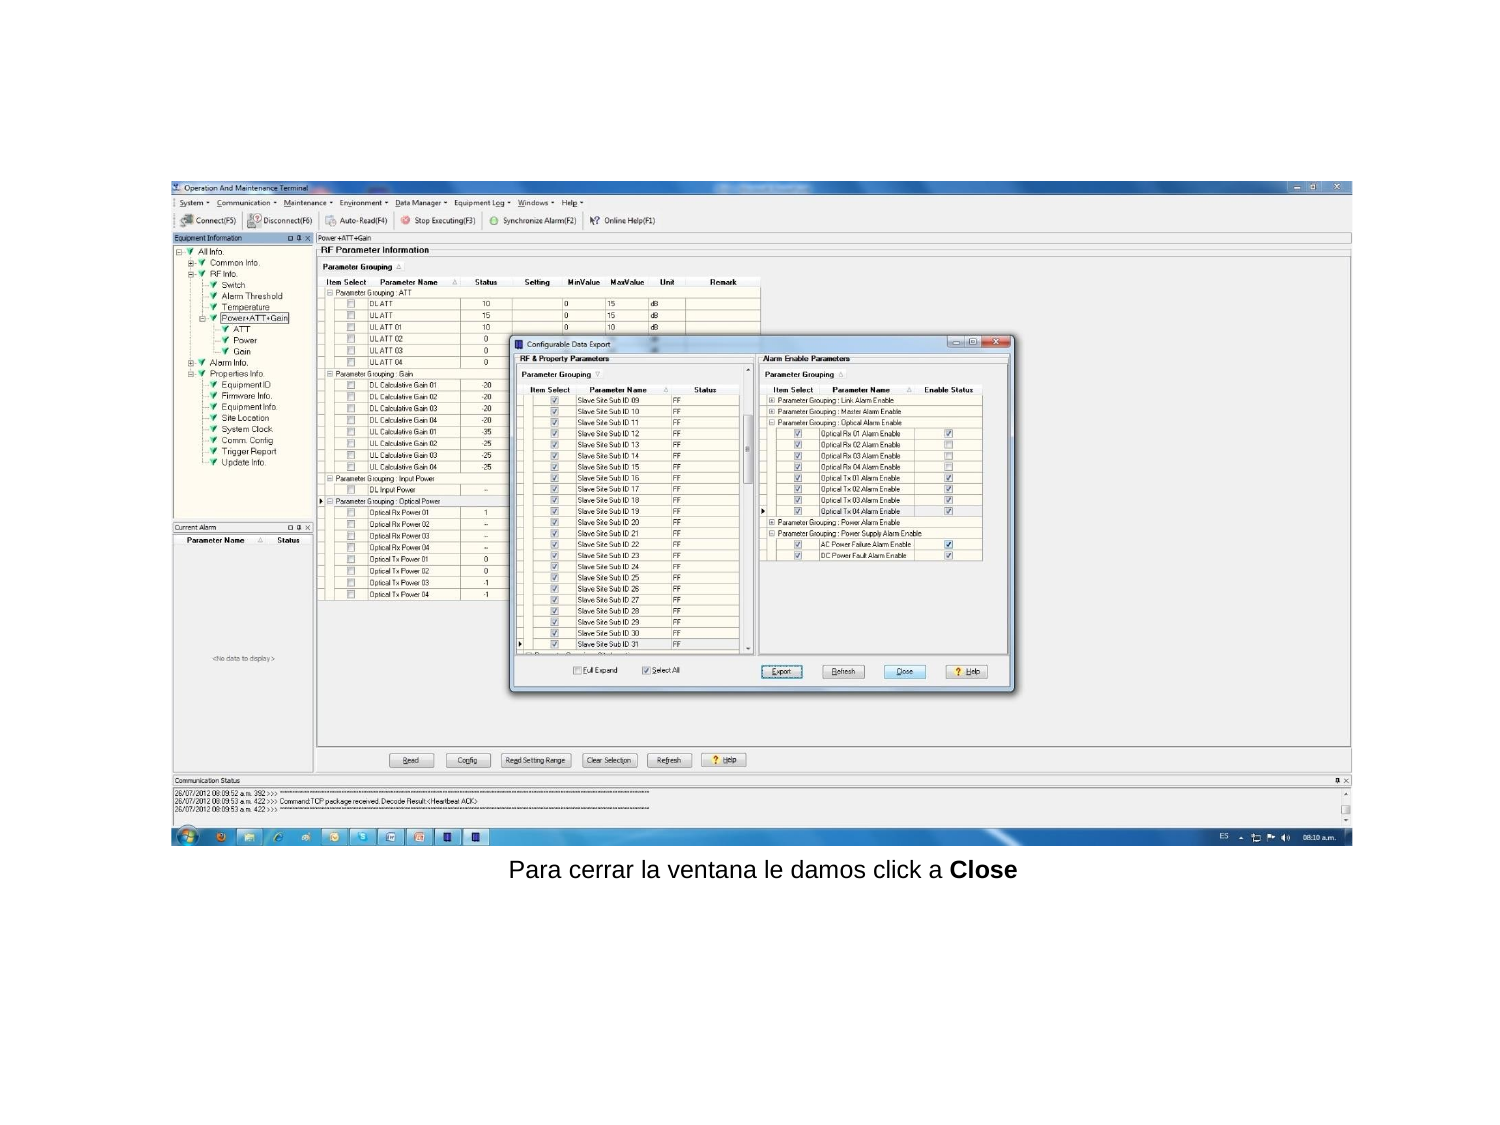

Para cerrar la ventana le damos click a Close